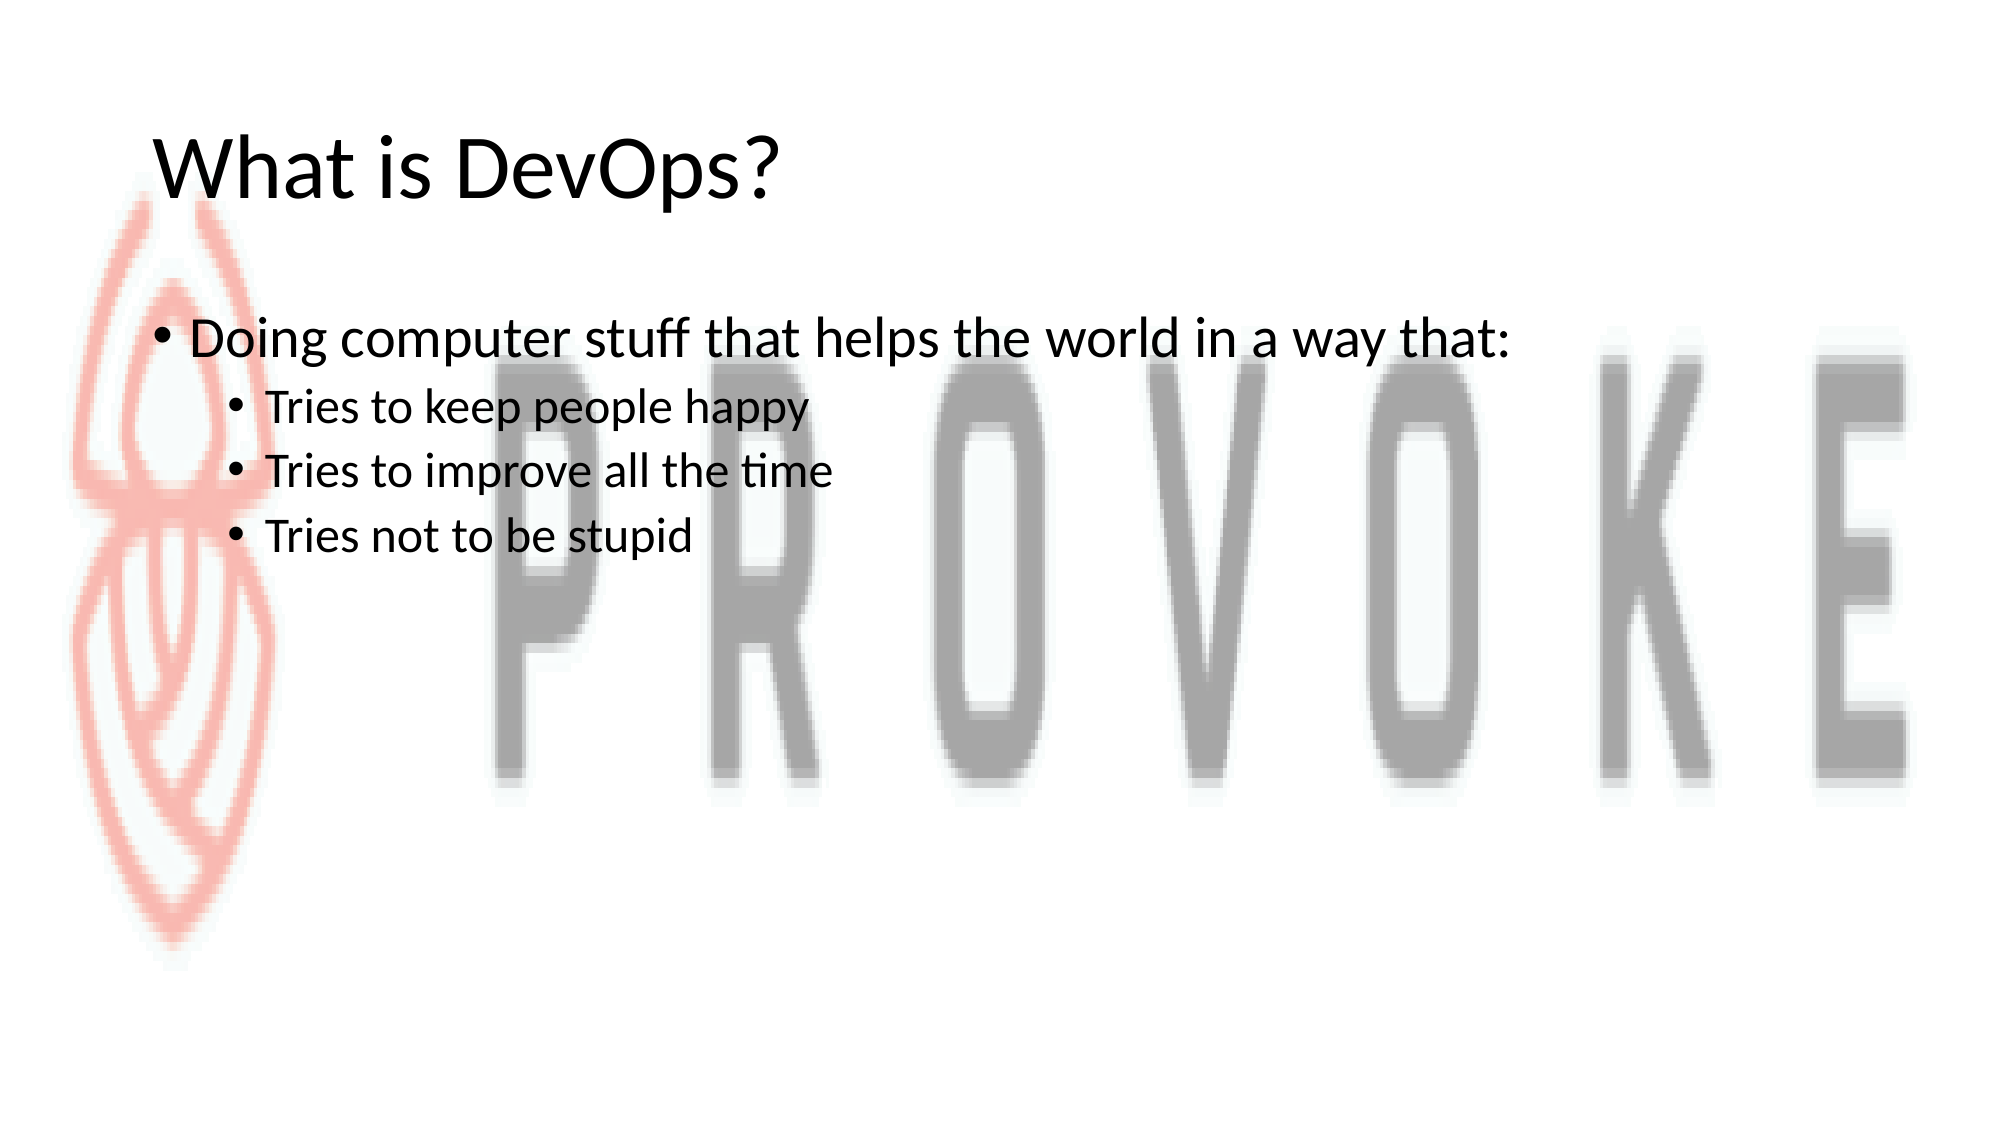

# What is DevOps?
Doing computer stuff that helps the world in a way that:
Tries to keep people happy
Tries to improve all the time
Tries not to be stupid